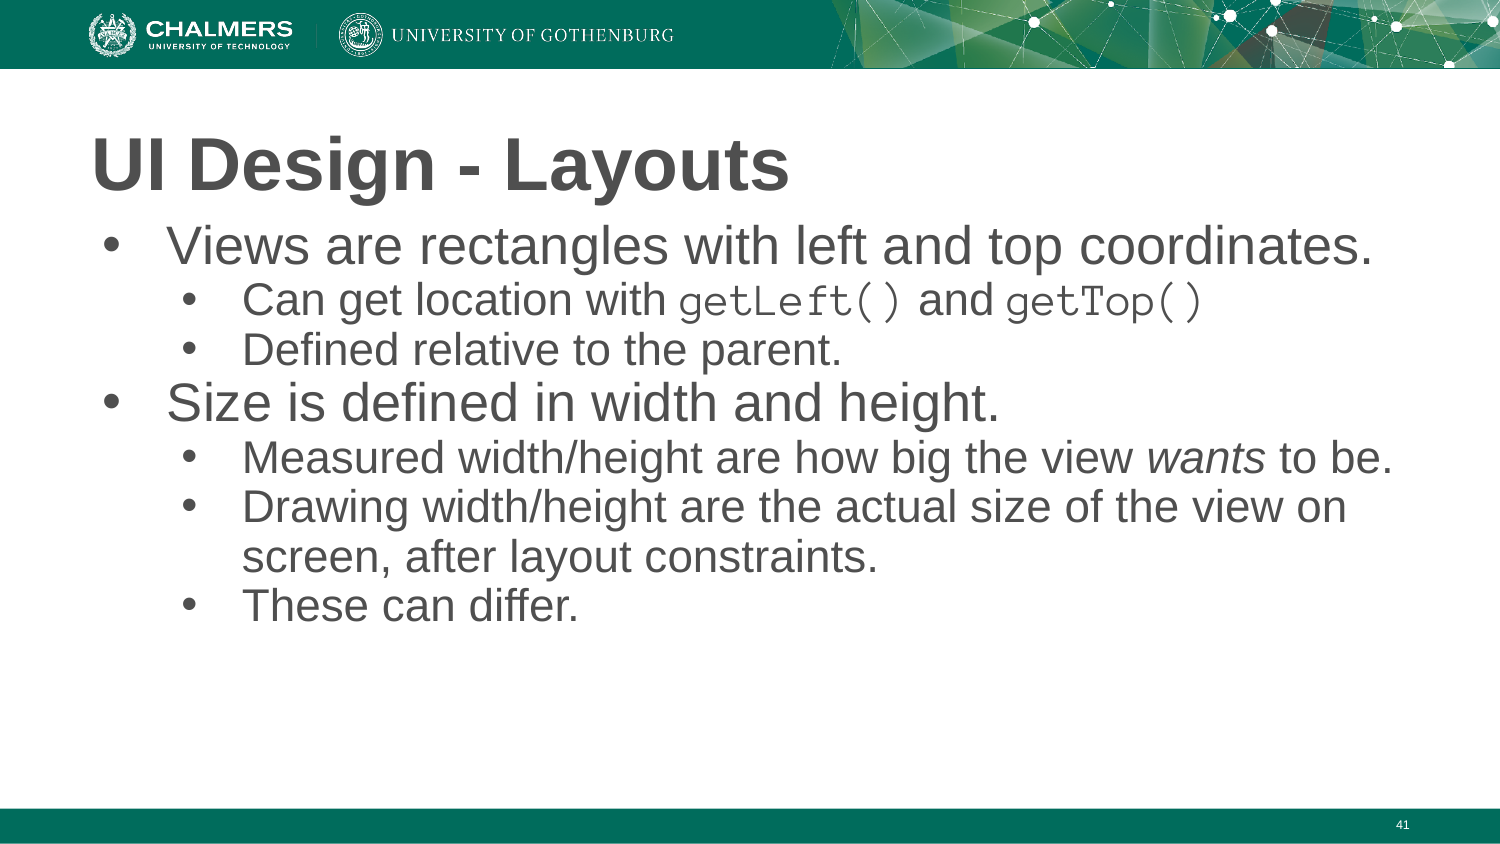

# UI Design - Layouts
Views are rectangles with left and top coordinates.
Can get location with getLeft() and getTop()
Defined relative to the parent.
Size is defined in width and height.
Measured width/height are how big the view wants to be.
Drawing width/height are the actual size of the view on screen, after layout constraints.
These can differ.
41